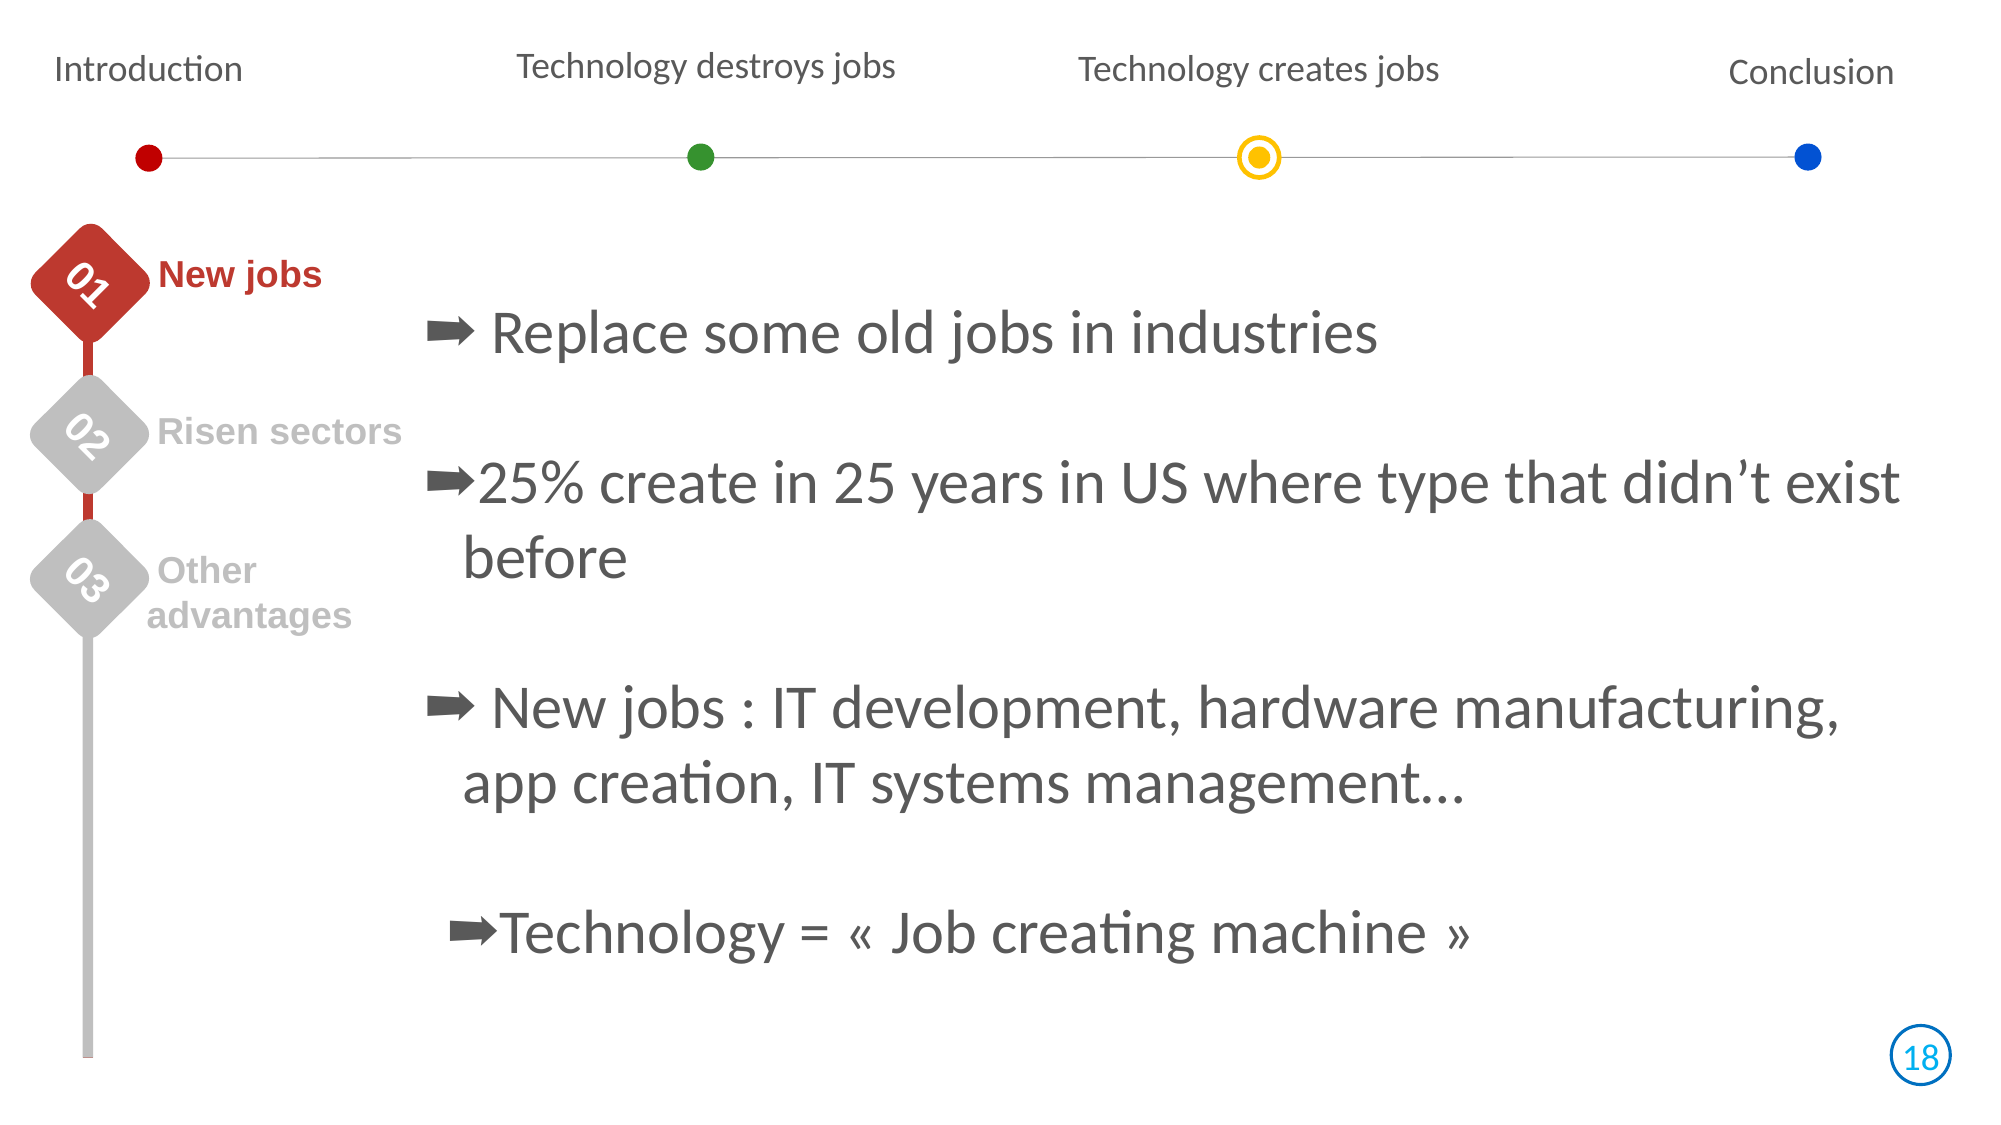

Technology destroys jobs
Introduction
Technology creates jobs
Conclusion

01
 New jobs
 Replace some old jobs in industries

25% create in 25 years in US where type that didn’t exist before

 New jobs : IT development, hardware manufacturing, app creation, IT systems management…

Technology = « Job creating machine »

02

 Risen sectors

03
 Other advantages

18